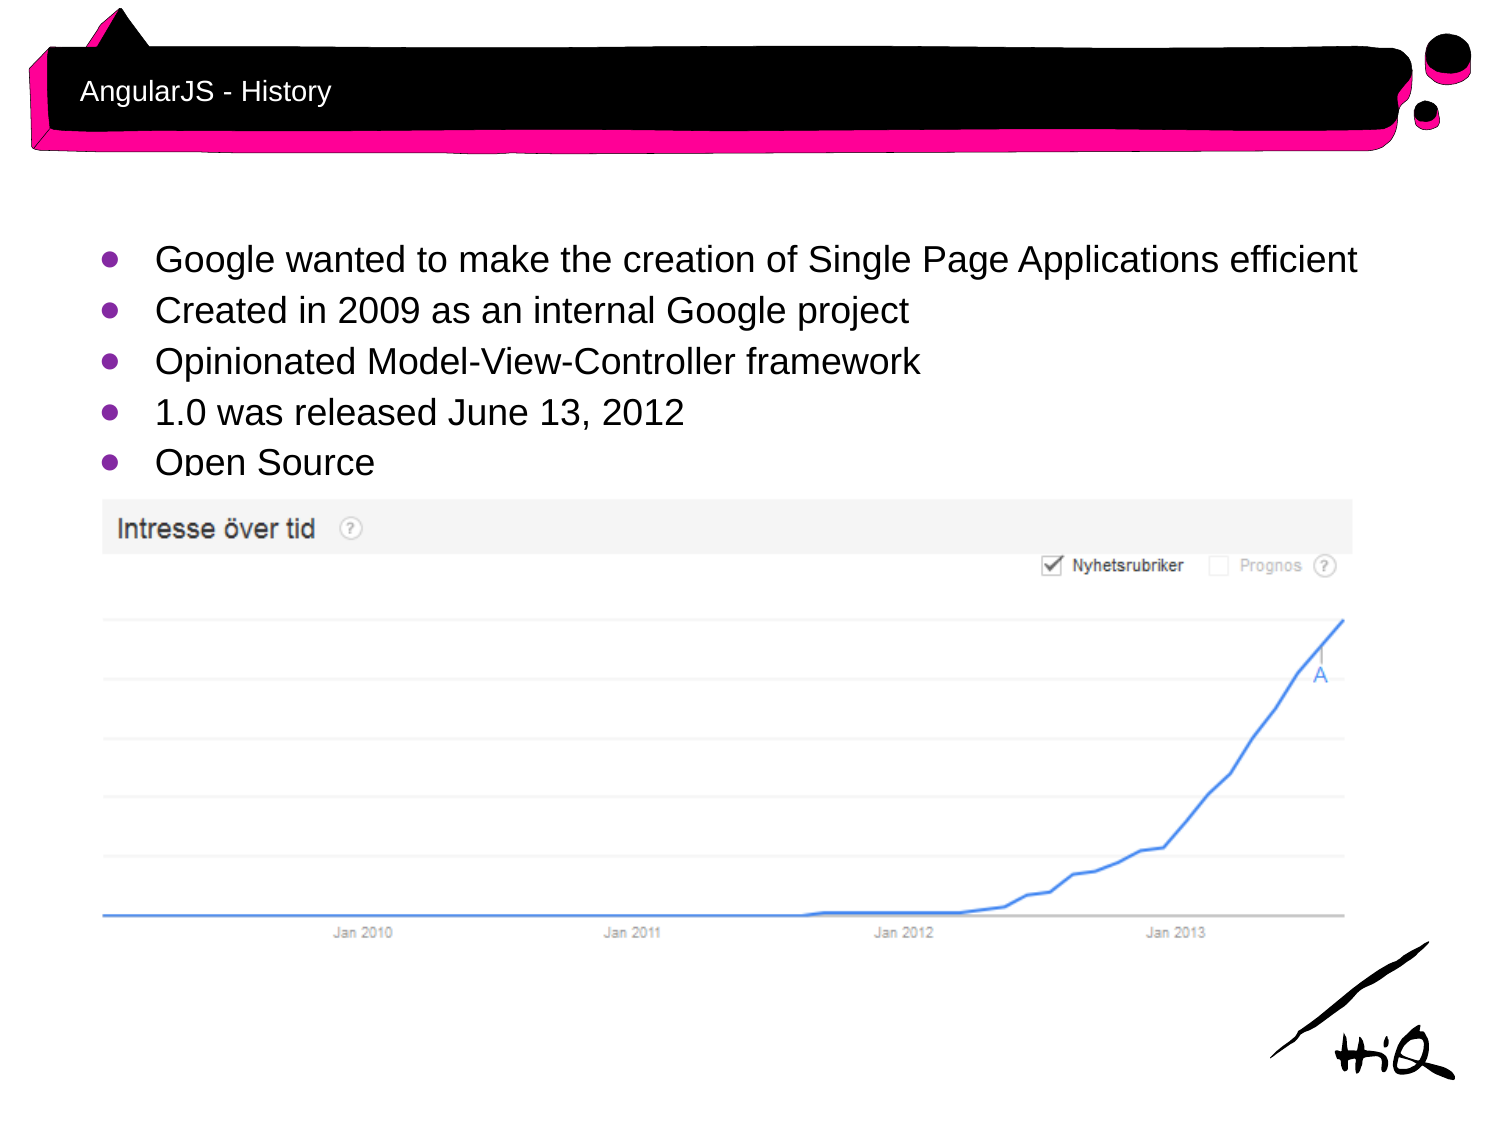

# AngularJS - History
Google wanted to make the creation of Single Page Applications efficient
Created in 2009 as an internal Google project
Opinionated Model-View-Controller framework
1.0 was released June 13, 2012
Open Source